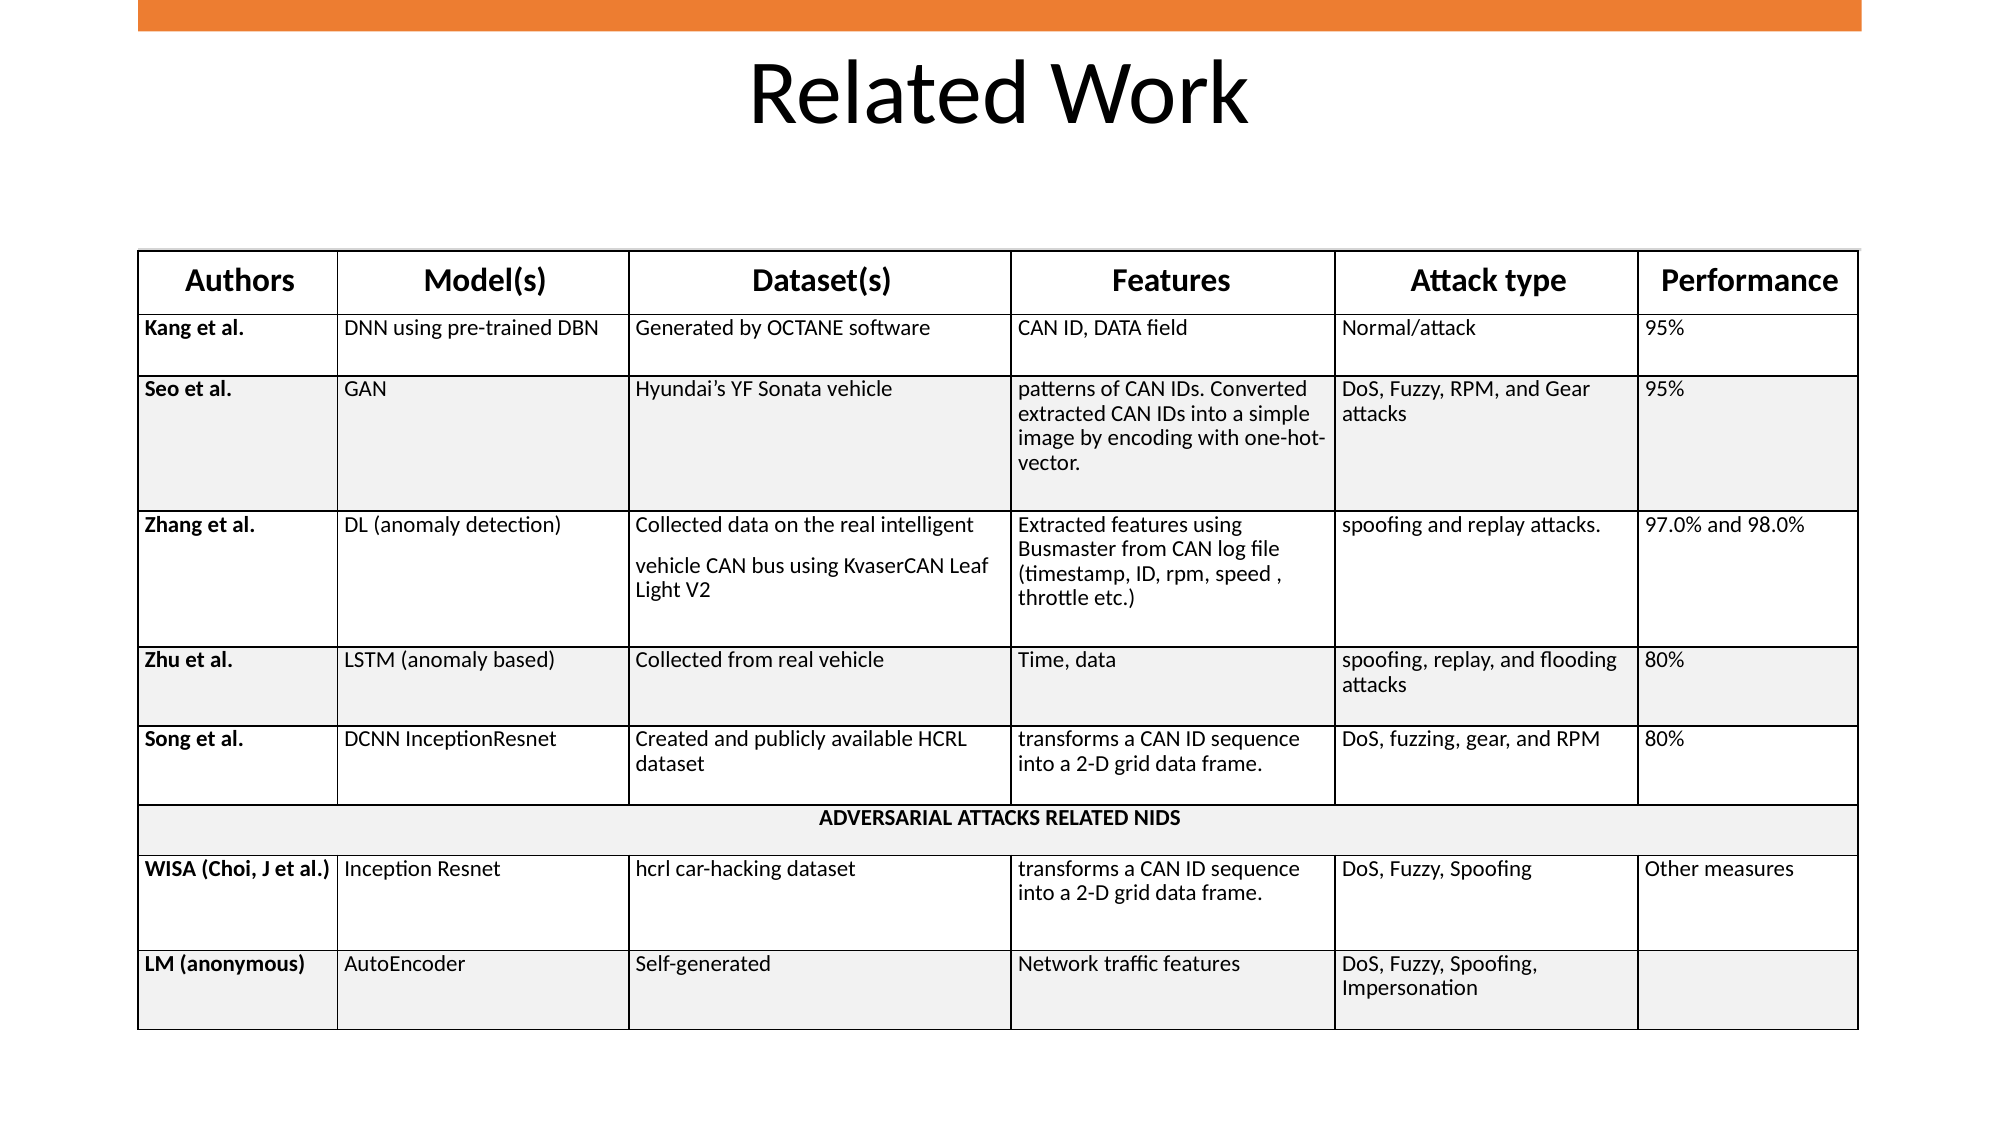

# Related Work

| Authors | Model(s) | Dataset(s) | Features | Attack type | Performance |
| --- | --- | --- | --- | --- | --- |
| Kang et al. | DNN using pre-trained DBN | Generated by OCTANE software | CAN ID, DATA field | Normal/attack | 95% |
| Seo et al. | GAN | Hyundai’s YF Sonata vehicle | patterns of CAN IDs. Converted extracted CAN IDs into a simple image by encoding with one-hot-vector. | DoS, Fuzzy, RPM, and Gear attacks | 95% |
| Zhang et al. | DL (anomaly detection) | Collected data on the real intelligent vehicle CAN bus using KvaserCAN Leaf Light V2 | Extracted features using Busmaster from CAN log file (timestamp, ID, rpm, speed , throttle etc.) | spoofing and replay attacks. | 97.0% and 98.0% |
| Zhu et al. | LSTM (anomaly based) | Collected from real vehicle | Time, data | spoofing, replay, and flooding attacks | 80% |
| Song et al. | DCNN InceptionResnet | Created and publicly available HCRL dataset | transforms a CAN ID sequence into a 2-D grid data frame. | DoS, fuzzing, gear, and RPM | 80% |
| ADVERSARIAL ATTACKS RELATED NIDS |  |  |  |  |  |
| WISA (Choi, J et al.) | Inception Resnet | hcrl car-hacking dataset | transforms a CAN ID sequence into a 2-D grid data frame. | DoS, Fuzzy, Spoofing | Other measures |
| LM (anonymous) | AutoEncoder | Self-generated | Network traffic features | DoS, Fuzzy, Spoofing, Impersonation |  |